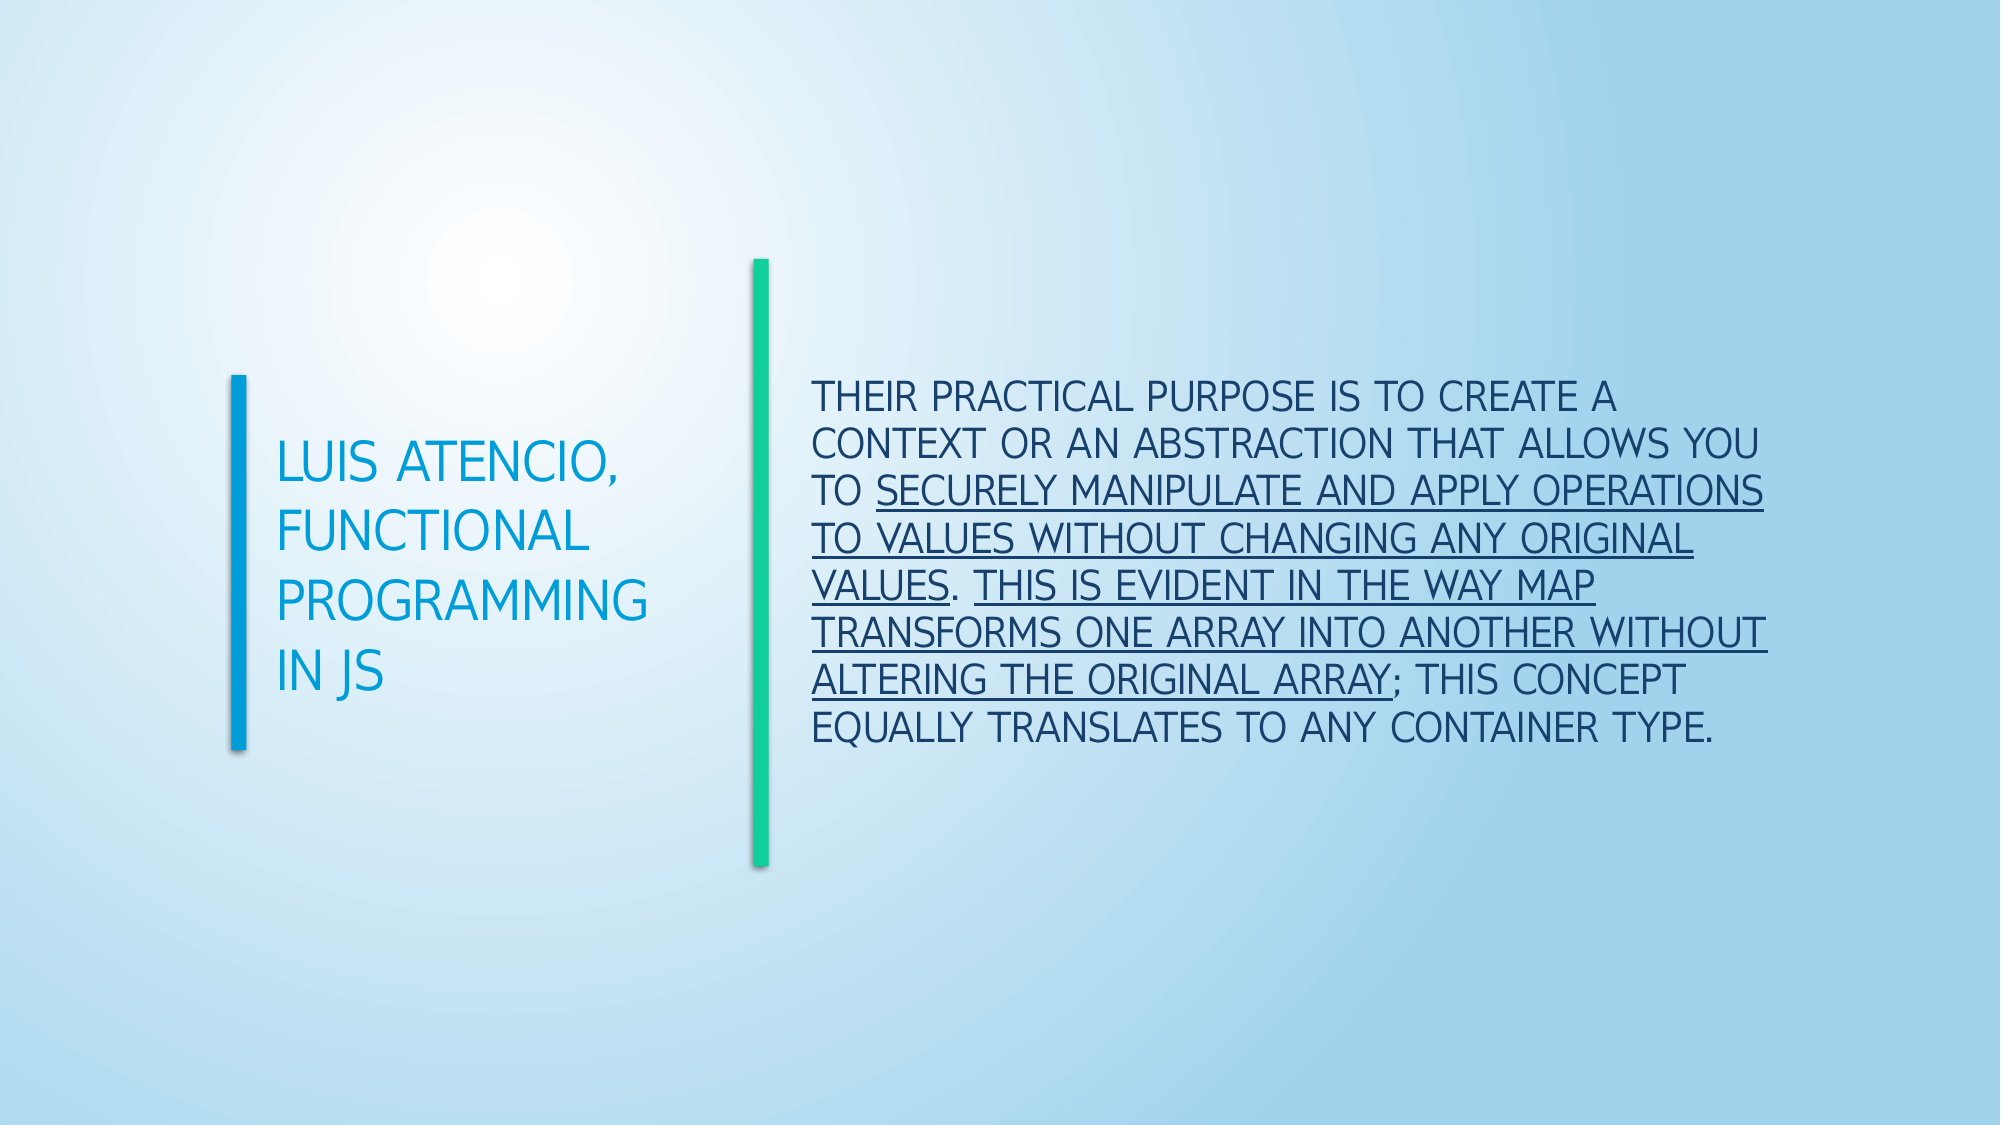

Luis Atencio, Functional Programming in JS
# Their practical purpose is to create a context or an abstraction that allows you to securely manipulate and apply operations to values without changing any original values. This is evident in the way map transforms one array into another without altering the original array; this concept equally translates to any container type.